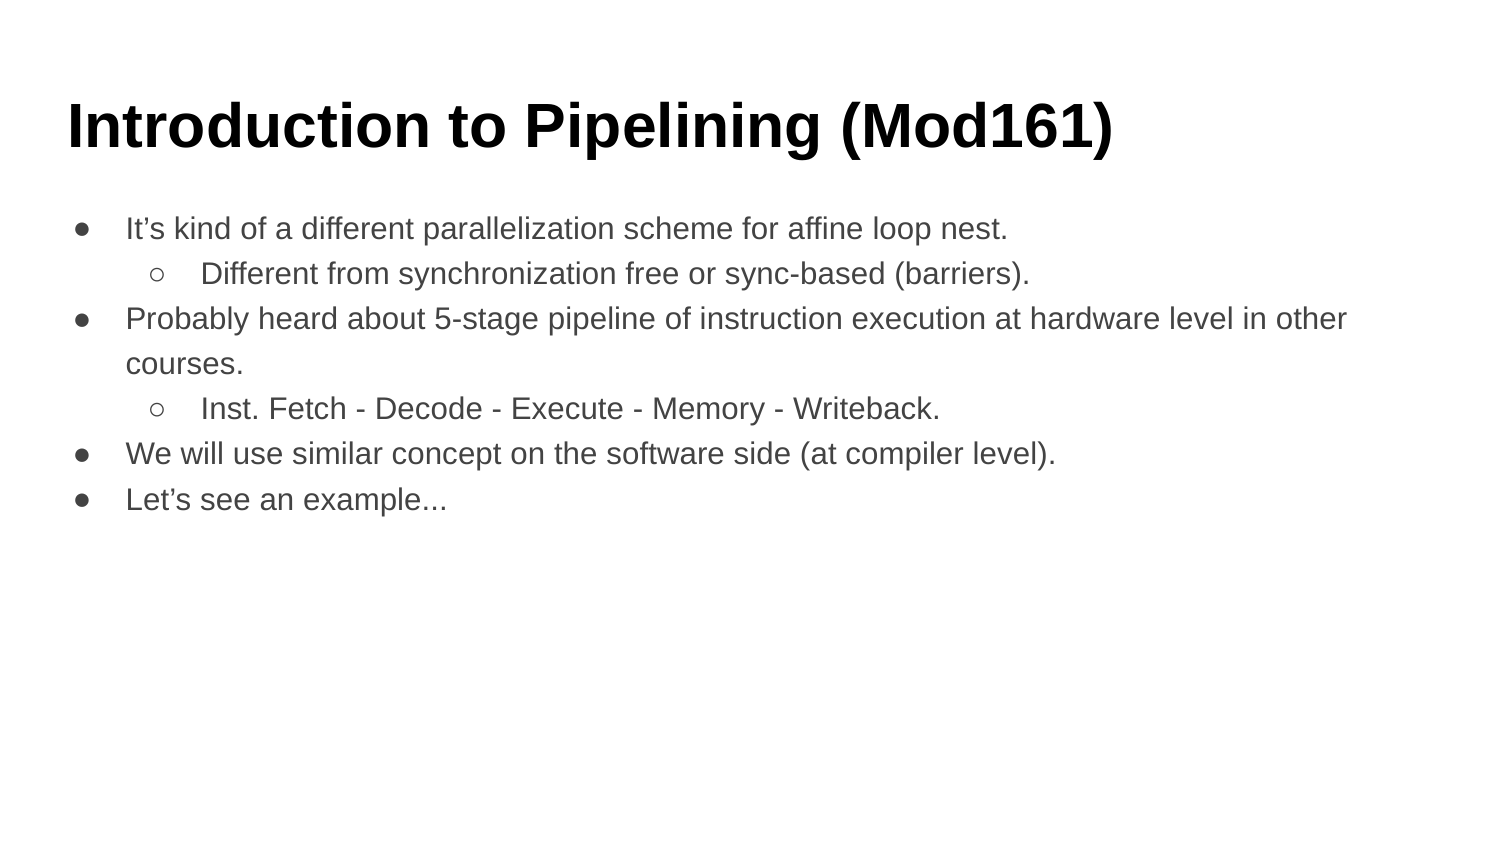

# Introduction to Pipelining (Mod161)

It’s kind of a different parallelization scheme for affine loop nest.
Different from synchronization free or sync-based (barriers).
Probably heard about 5-stage pipeline of instruction execution at hardware level in other courses.
Inst. Fetch - Decode - Execute - Memory - Writeback.
We will use similar concept on the software side (at compiler level).
Let’s see an example...